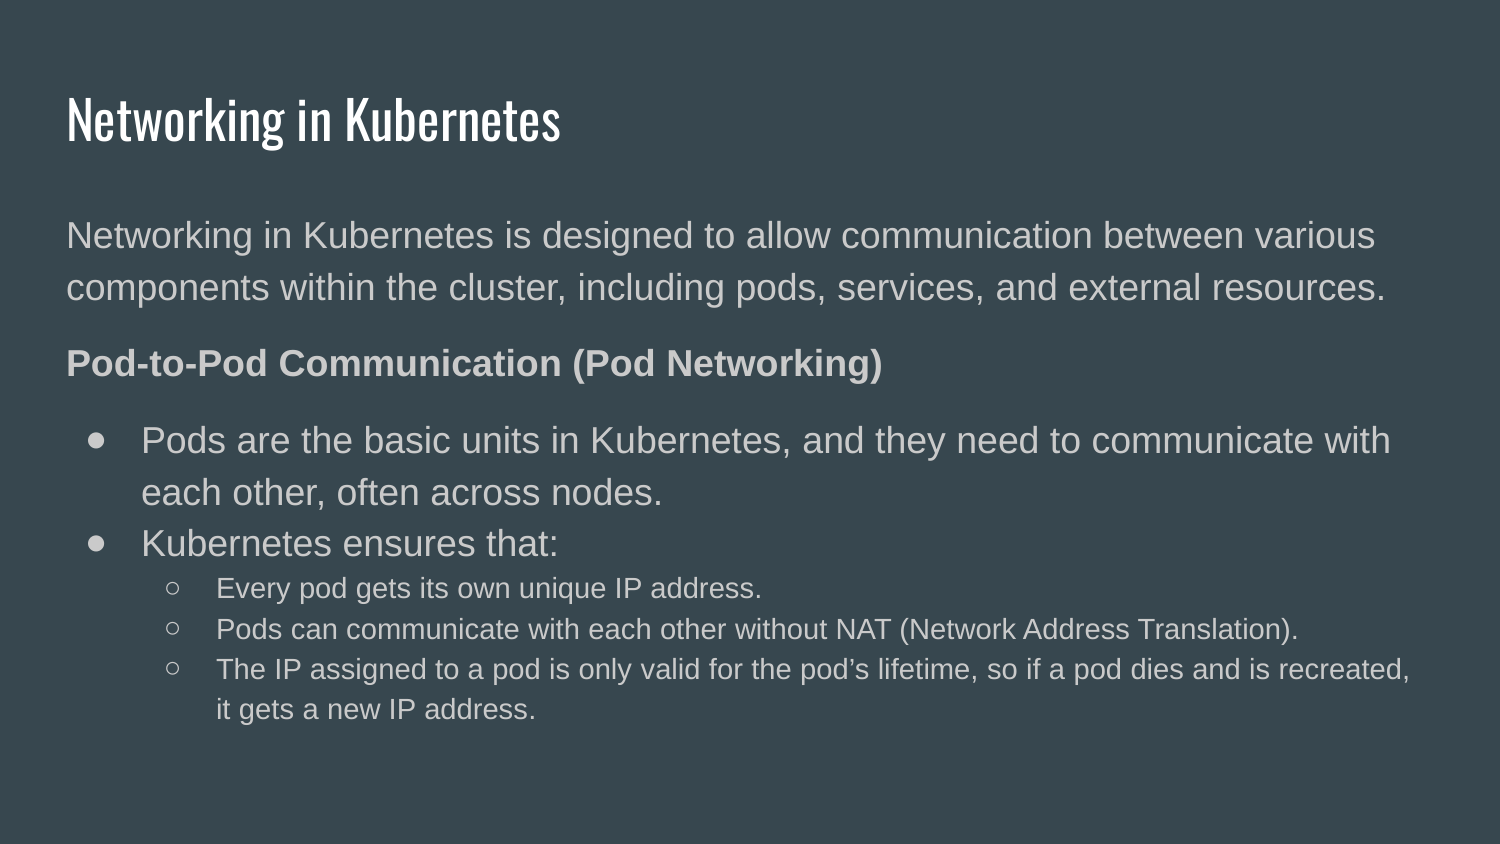

# Networking in Kubernetes
Networking in Kubernetes is designed to allow communication between various components within the cluster, including pods, services, and external resources.
Pod-to-Pod Communication (Pod Networking)
Pods are the basic units in Kubernetes, and they need to communicate with each other, often across nodes.
Kubernetes ensures that:
Every pod gets its own unique IP address.
Pods can communicate with each other without NAT (Network Address Translation).
The IP assigned to a pod is only valid for the pod’s lifetime, so if a pod dies and is recreated, it gets a new IP address.